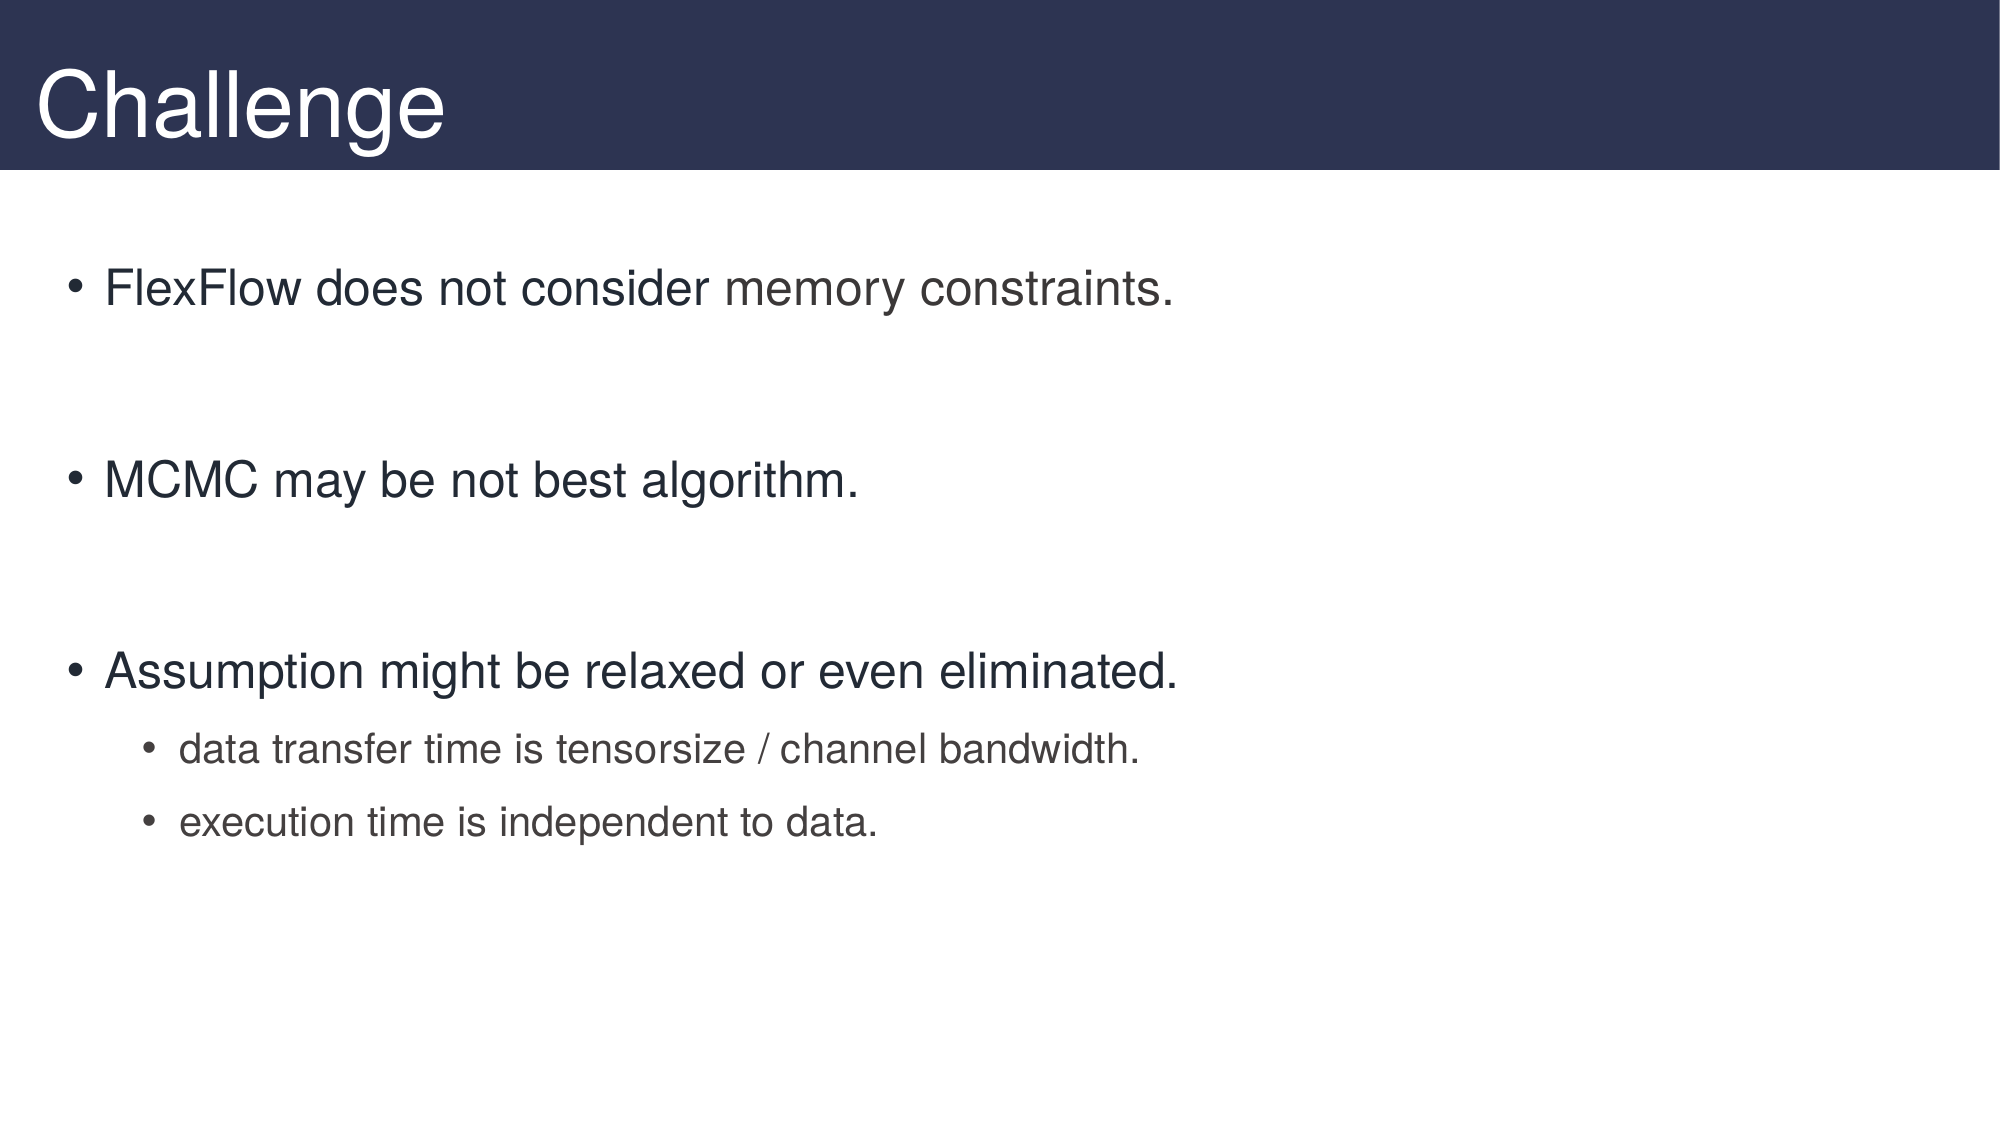

# Challenge
36
FlexFlow does not consider memory constraints.

MCMC may be not best algorithm.

Assumption might be relaxed or even eliminated.
data transfer time is tensorsize / channel bandwidth.
execution time is independent to data.